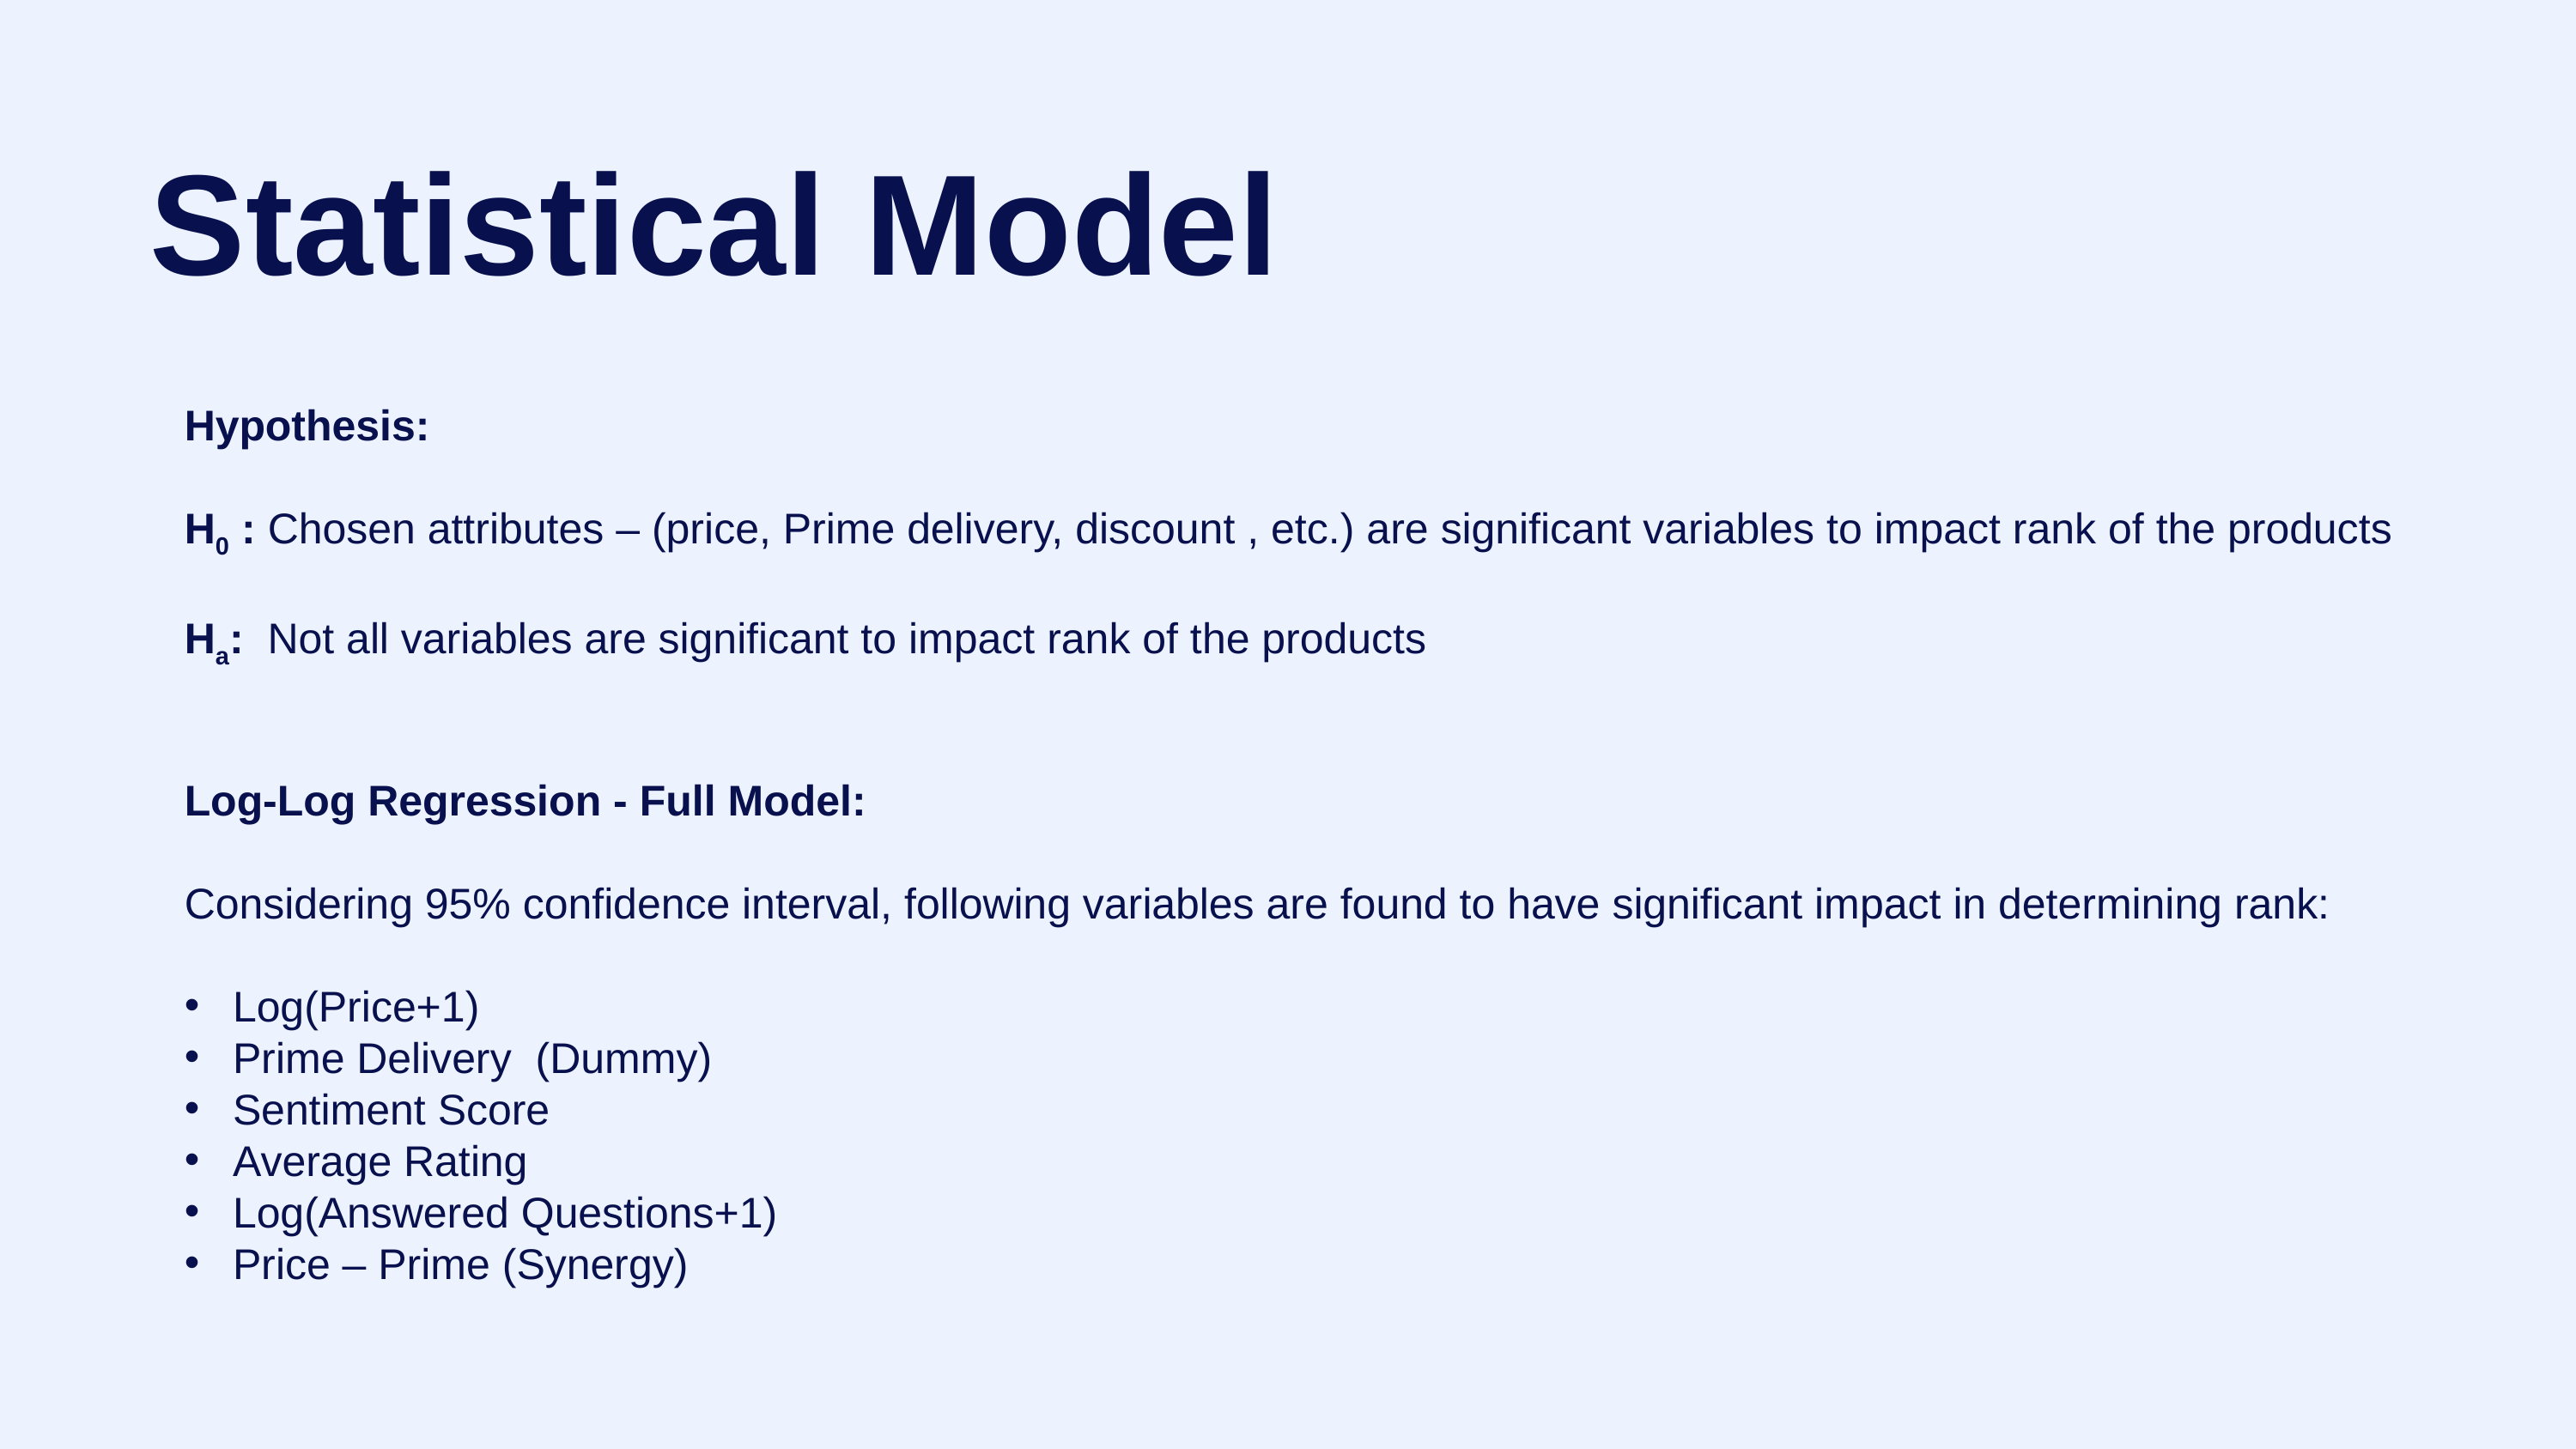

Statistical Model
Hypothesis:

H0 : Chosen attributes – (price, Prime delivery, discount , etc.) are significant variables to impact rank of the products

Ha:  Not all variables are significant to impact rank of the products

Log-Log Regression - Full Model:

Considering 95% confidence interval, following variables are found to have significant impact in determining rank:

Log(Price+1)
Prime Delivery  (Dummy)
Sentiment Score
Average Rating
Log(Answered Questions+1)
Price – Prime (Synergy)